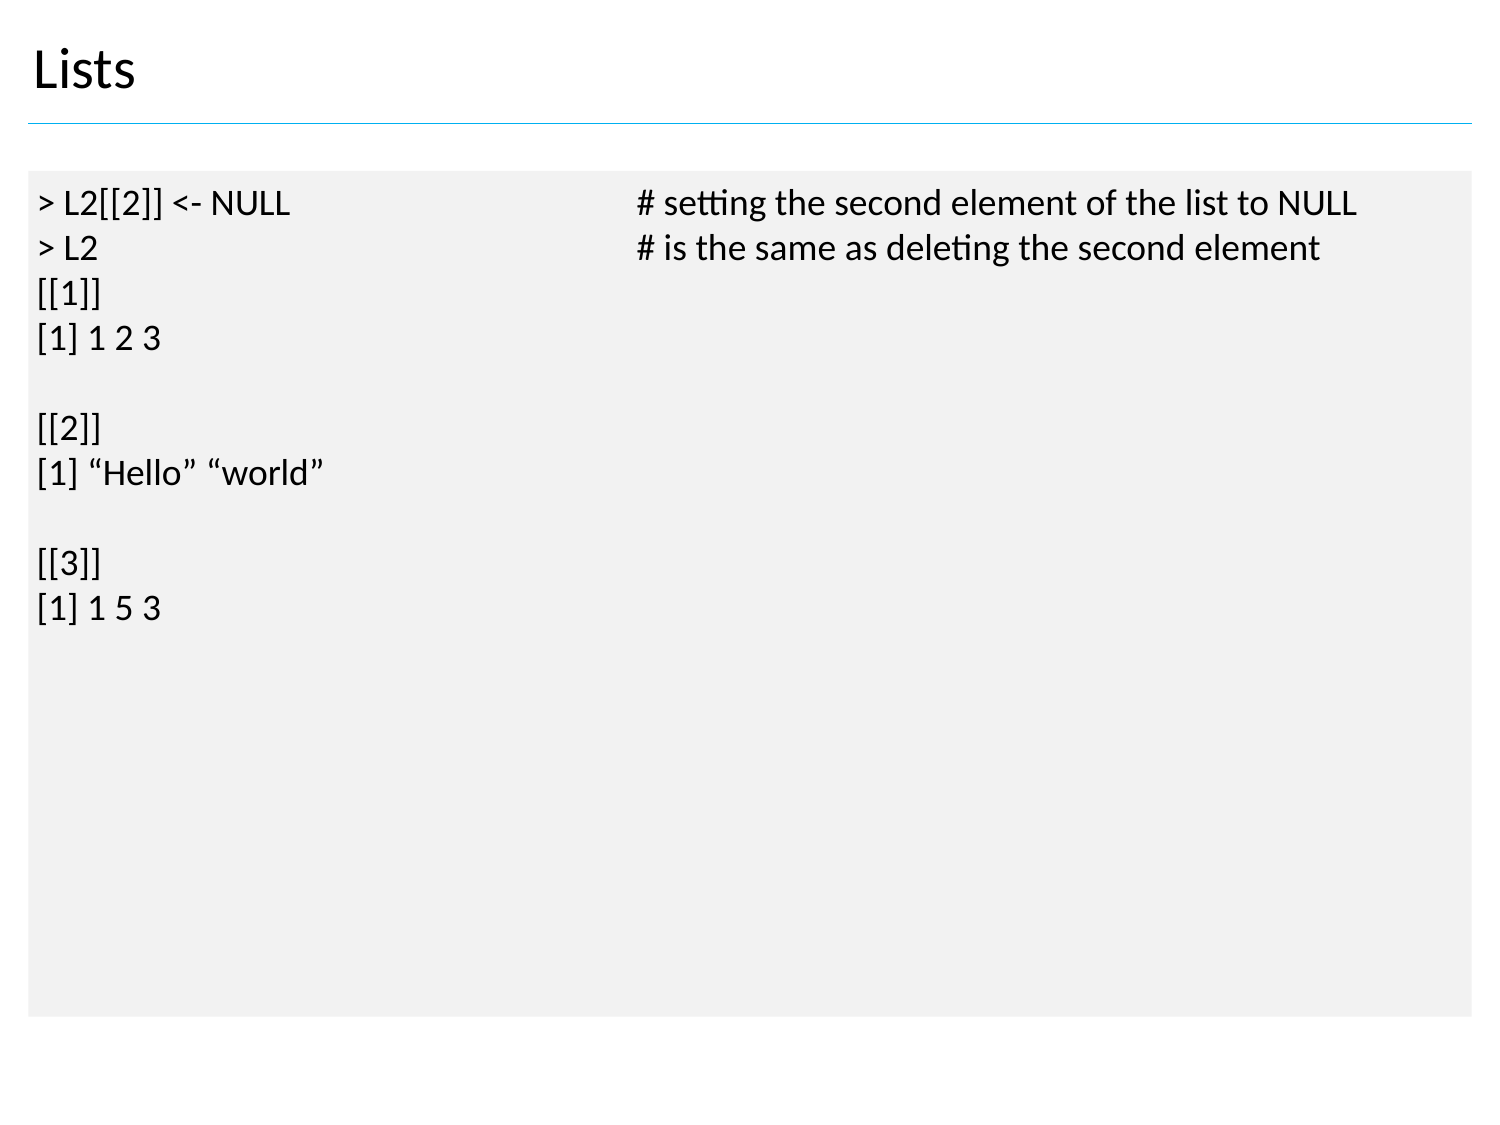

Lists

> L2[[2]] <- NULL 	   		# setting the second element of the list to NULL
> L2 		   		# is the same as deleting the second element
[[1]]
[1] 1 2 3

[[2]]
[1] “Hello” “world”

[[3]]
[1] 1 5 3